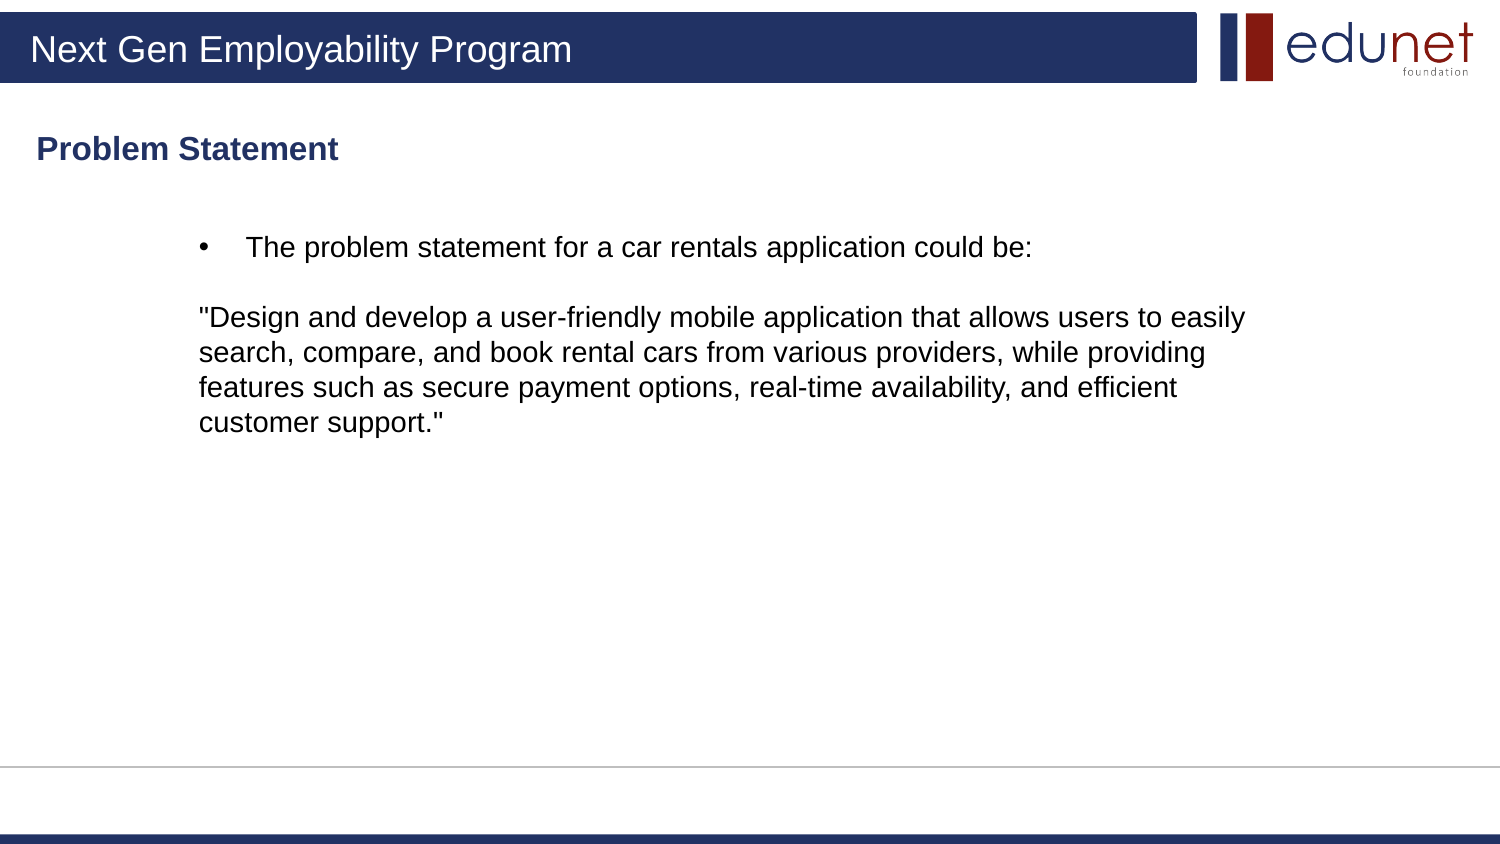

Problem Statement
The problem statement for a car rentals application could be:

"Design and develop a user-friendly mobile application that allows users to easily search, compare, and book rental cars from various providers, while providing features such as secure payment options, real-time availability, and efficient customer support."